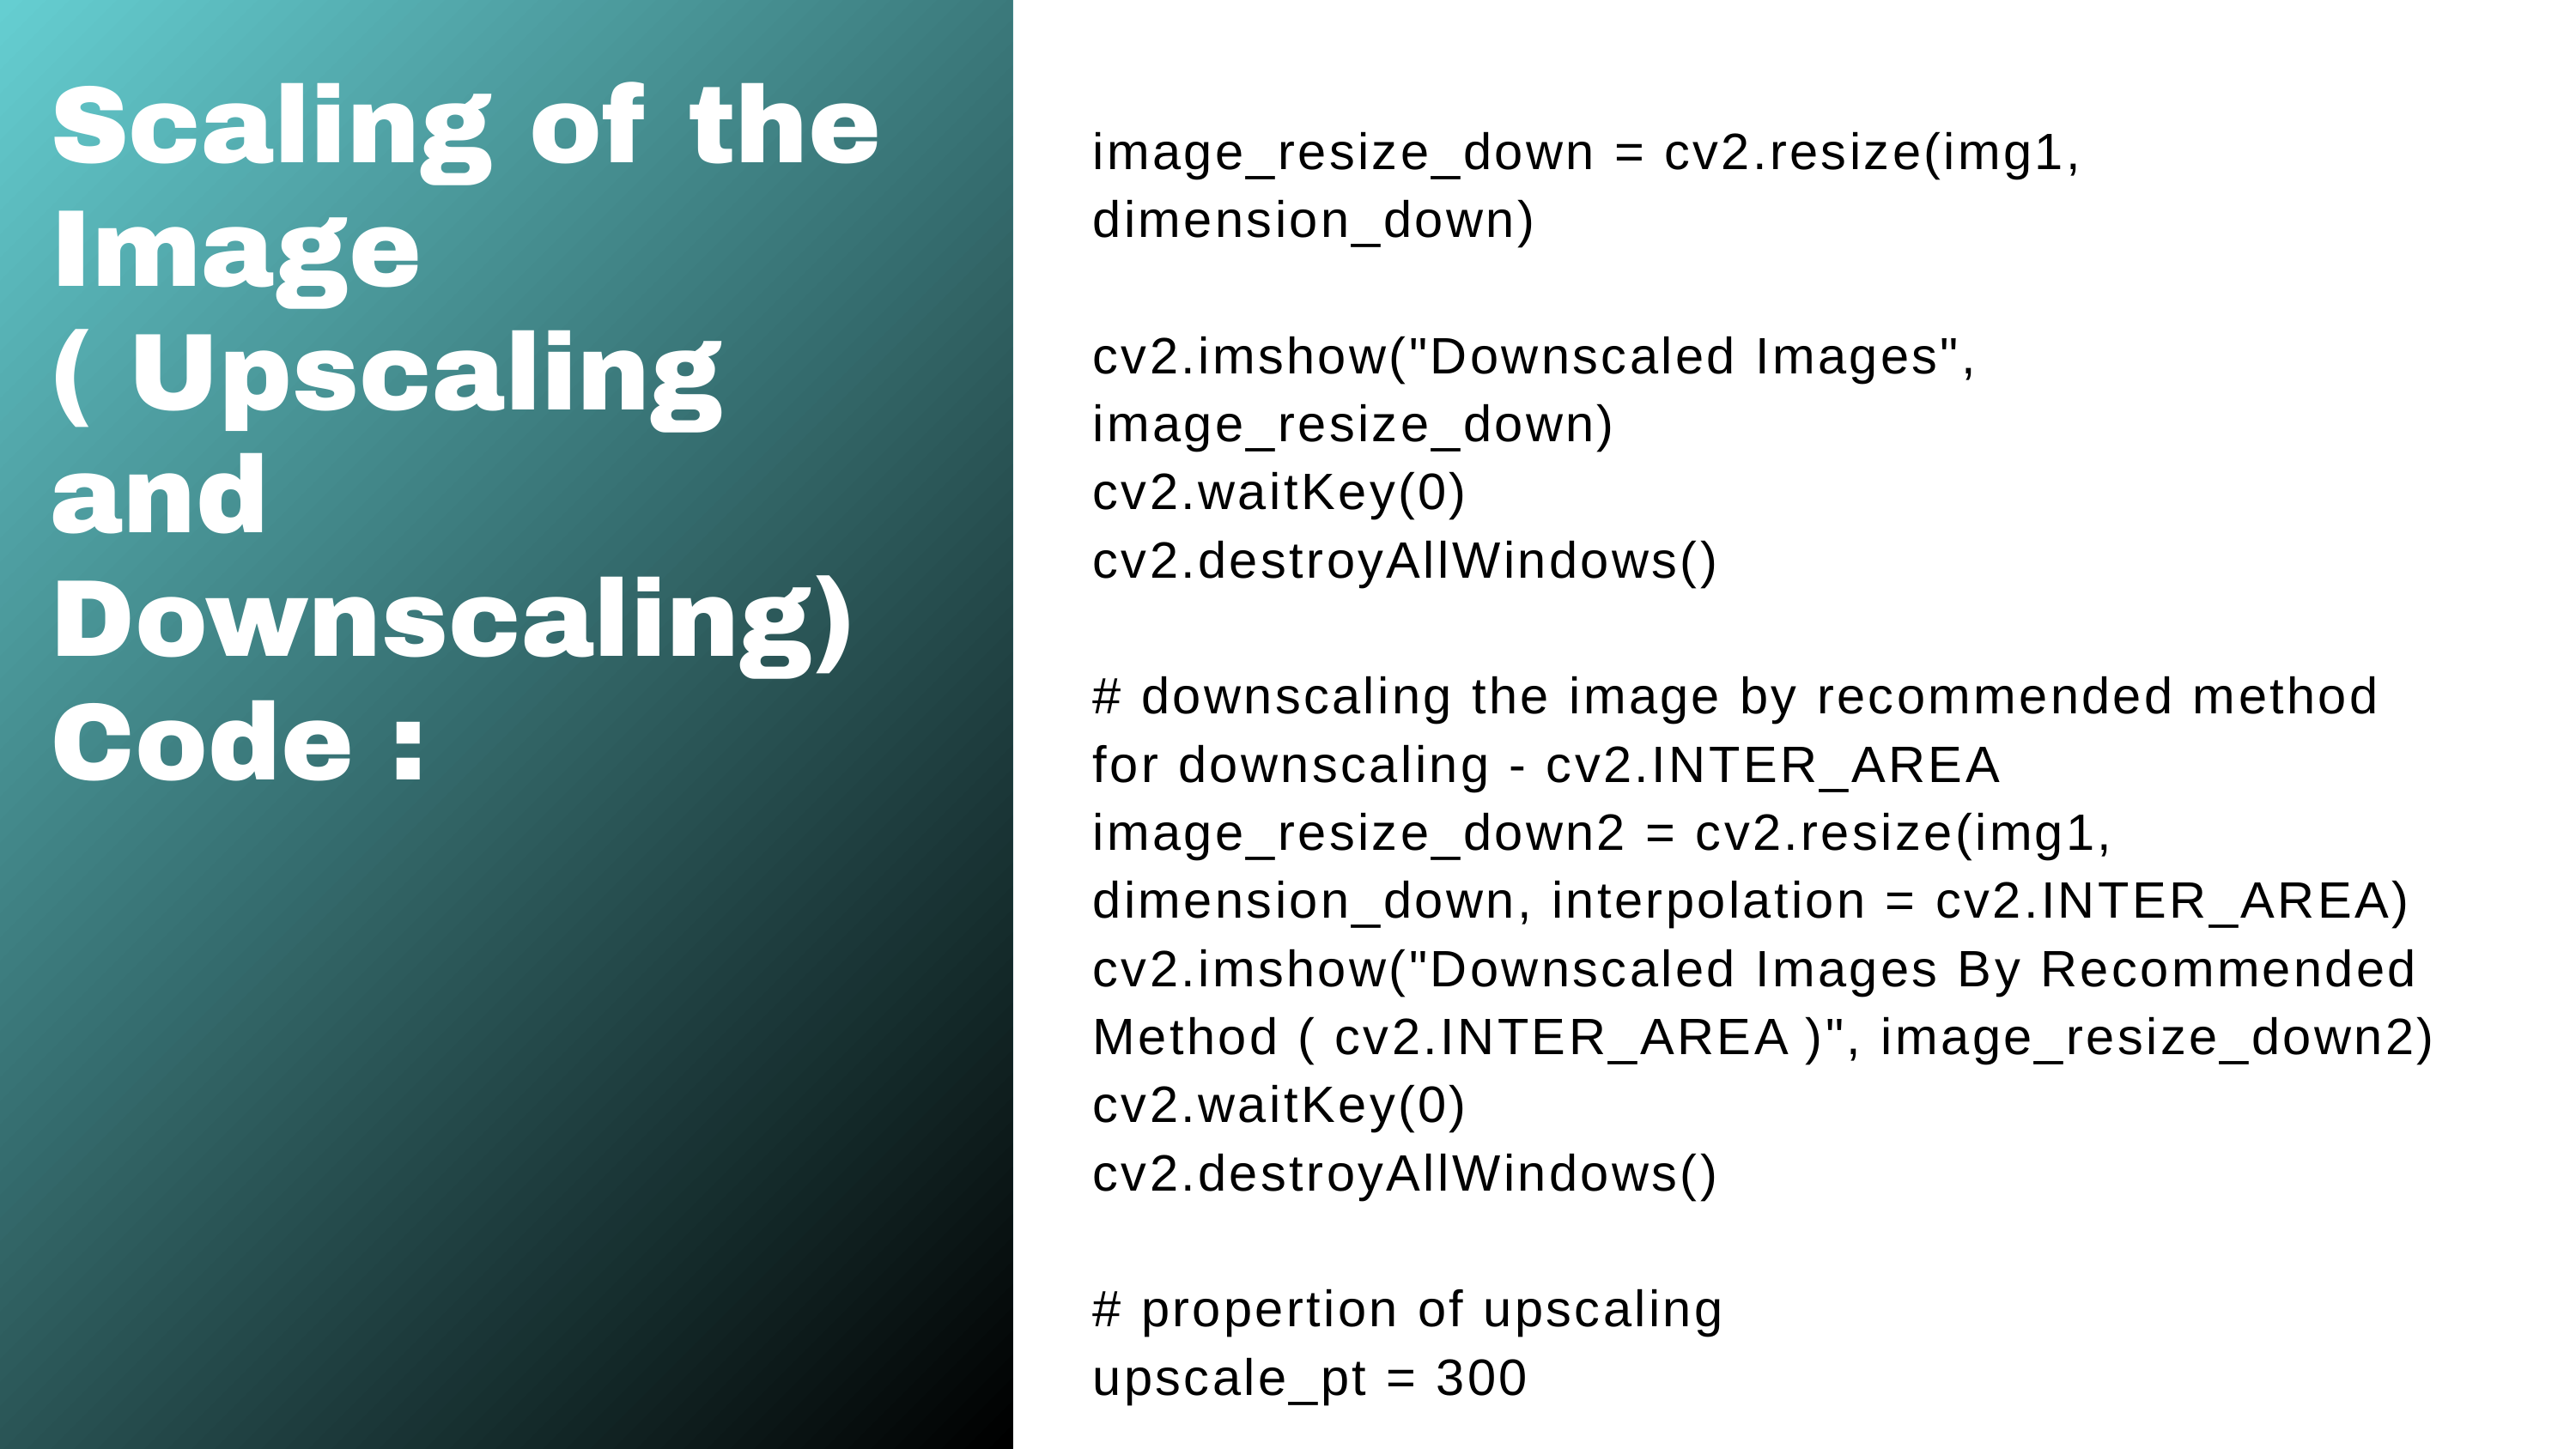

image_resize_down = cv2.resize(img1, dimension_down)

cv2.imshow("Downscaled Images", image_resize_down)
cv2.waitKey(0)
cv2.destroyAllWindows()

# downscaling the image by recommended method for downscaling - cv2.INTER_AREA
image_resize_down2 = cv2.resize(img1, dimension_down, interpolation = cv2.INTER_AREA)
cv2.imshow("Downscaled Images By Recommended Method ( cv2.INTER_AREA )", image_resize_down2)
cv2.waitKey(0)
cv2.destroyAllWindows()

# propertion of upscaling
upscale_pt = 300

Scaling of the Image ( Upscaling and Downscaling)
Code :